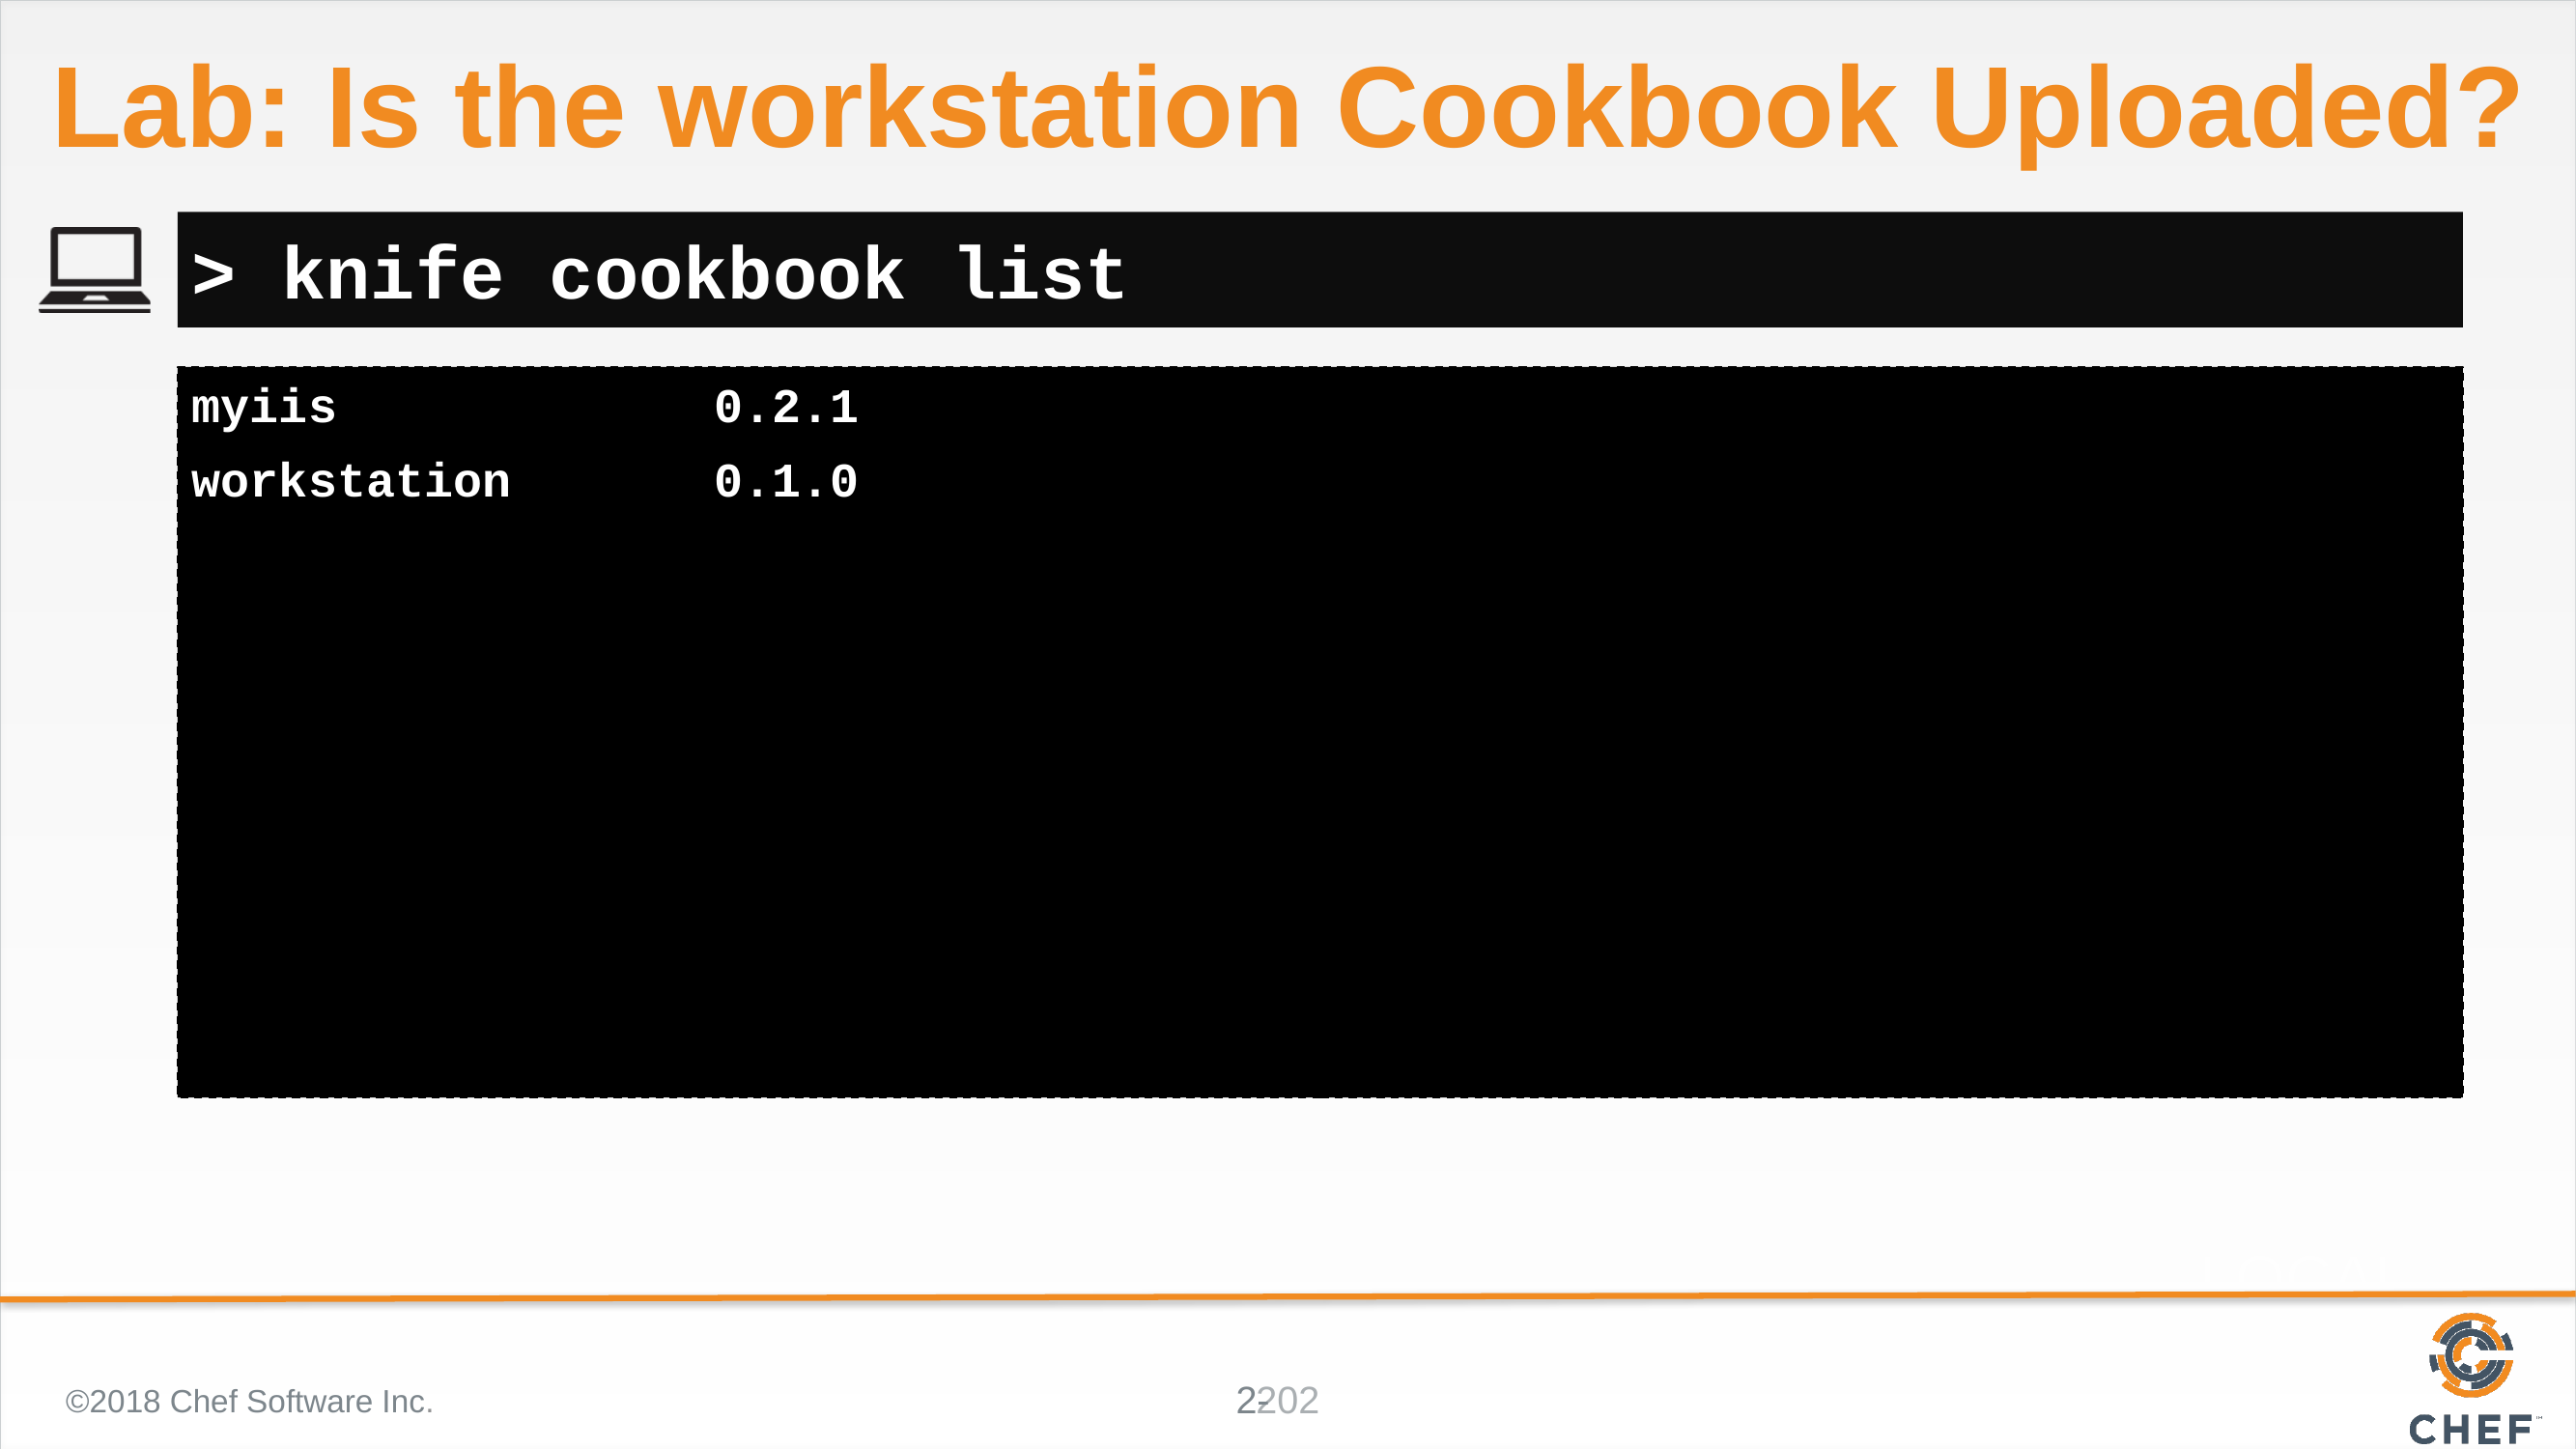

# Lab: Is the workstation Cookbook Uploaded?
> knife cookbook list
myiis             0.2.1
workstation       0.1.0
©2018 Chef Software Inc.
202